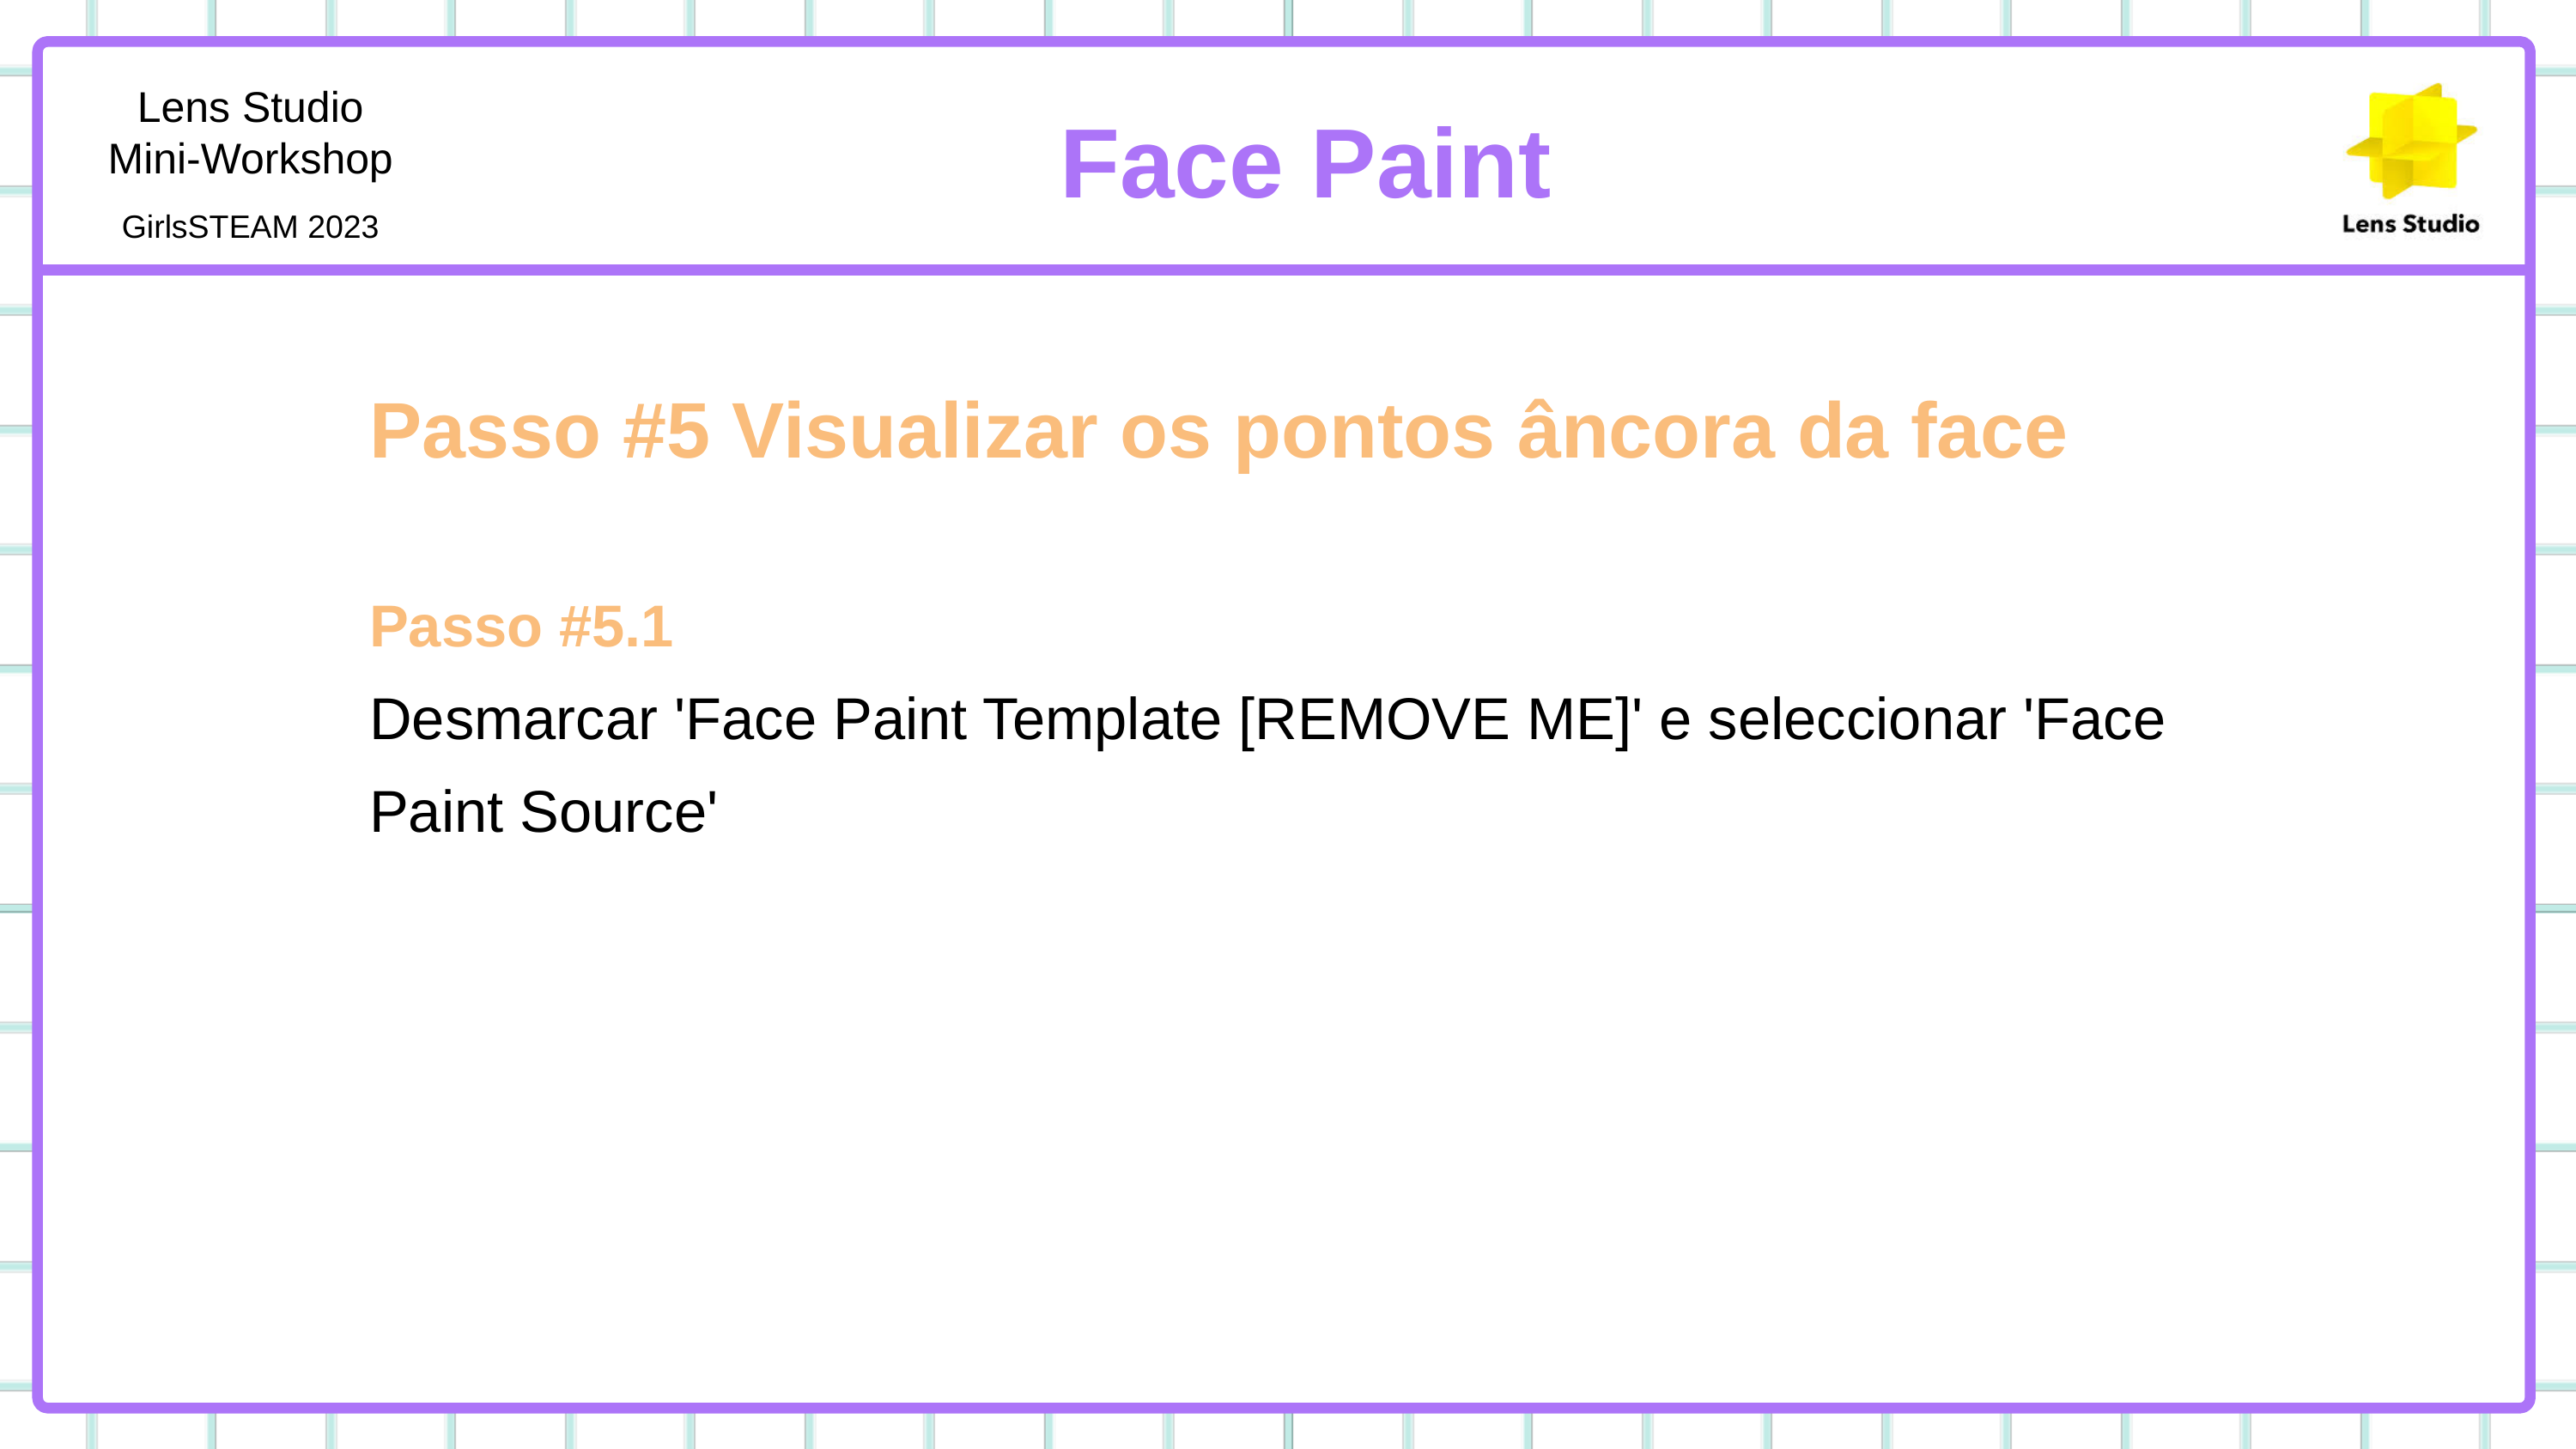

Face Paint
Passo #5 Visualizar os pontos âncora da face
Passo #5.1
Desmarcar 'Face Paint Template [REMOVE ME]' e seleccionar 'Face Paint Source'